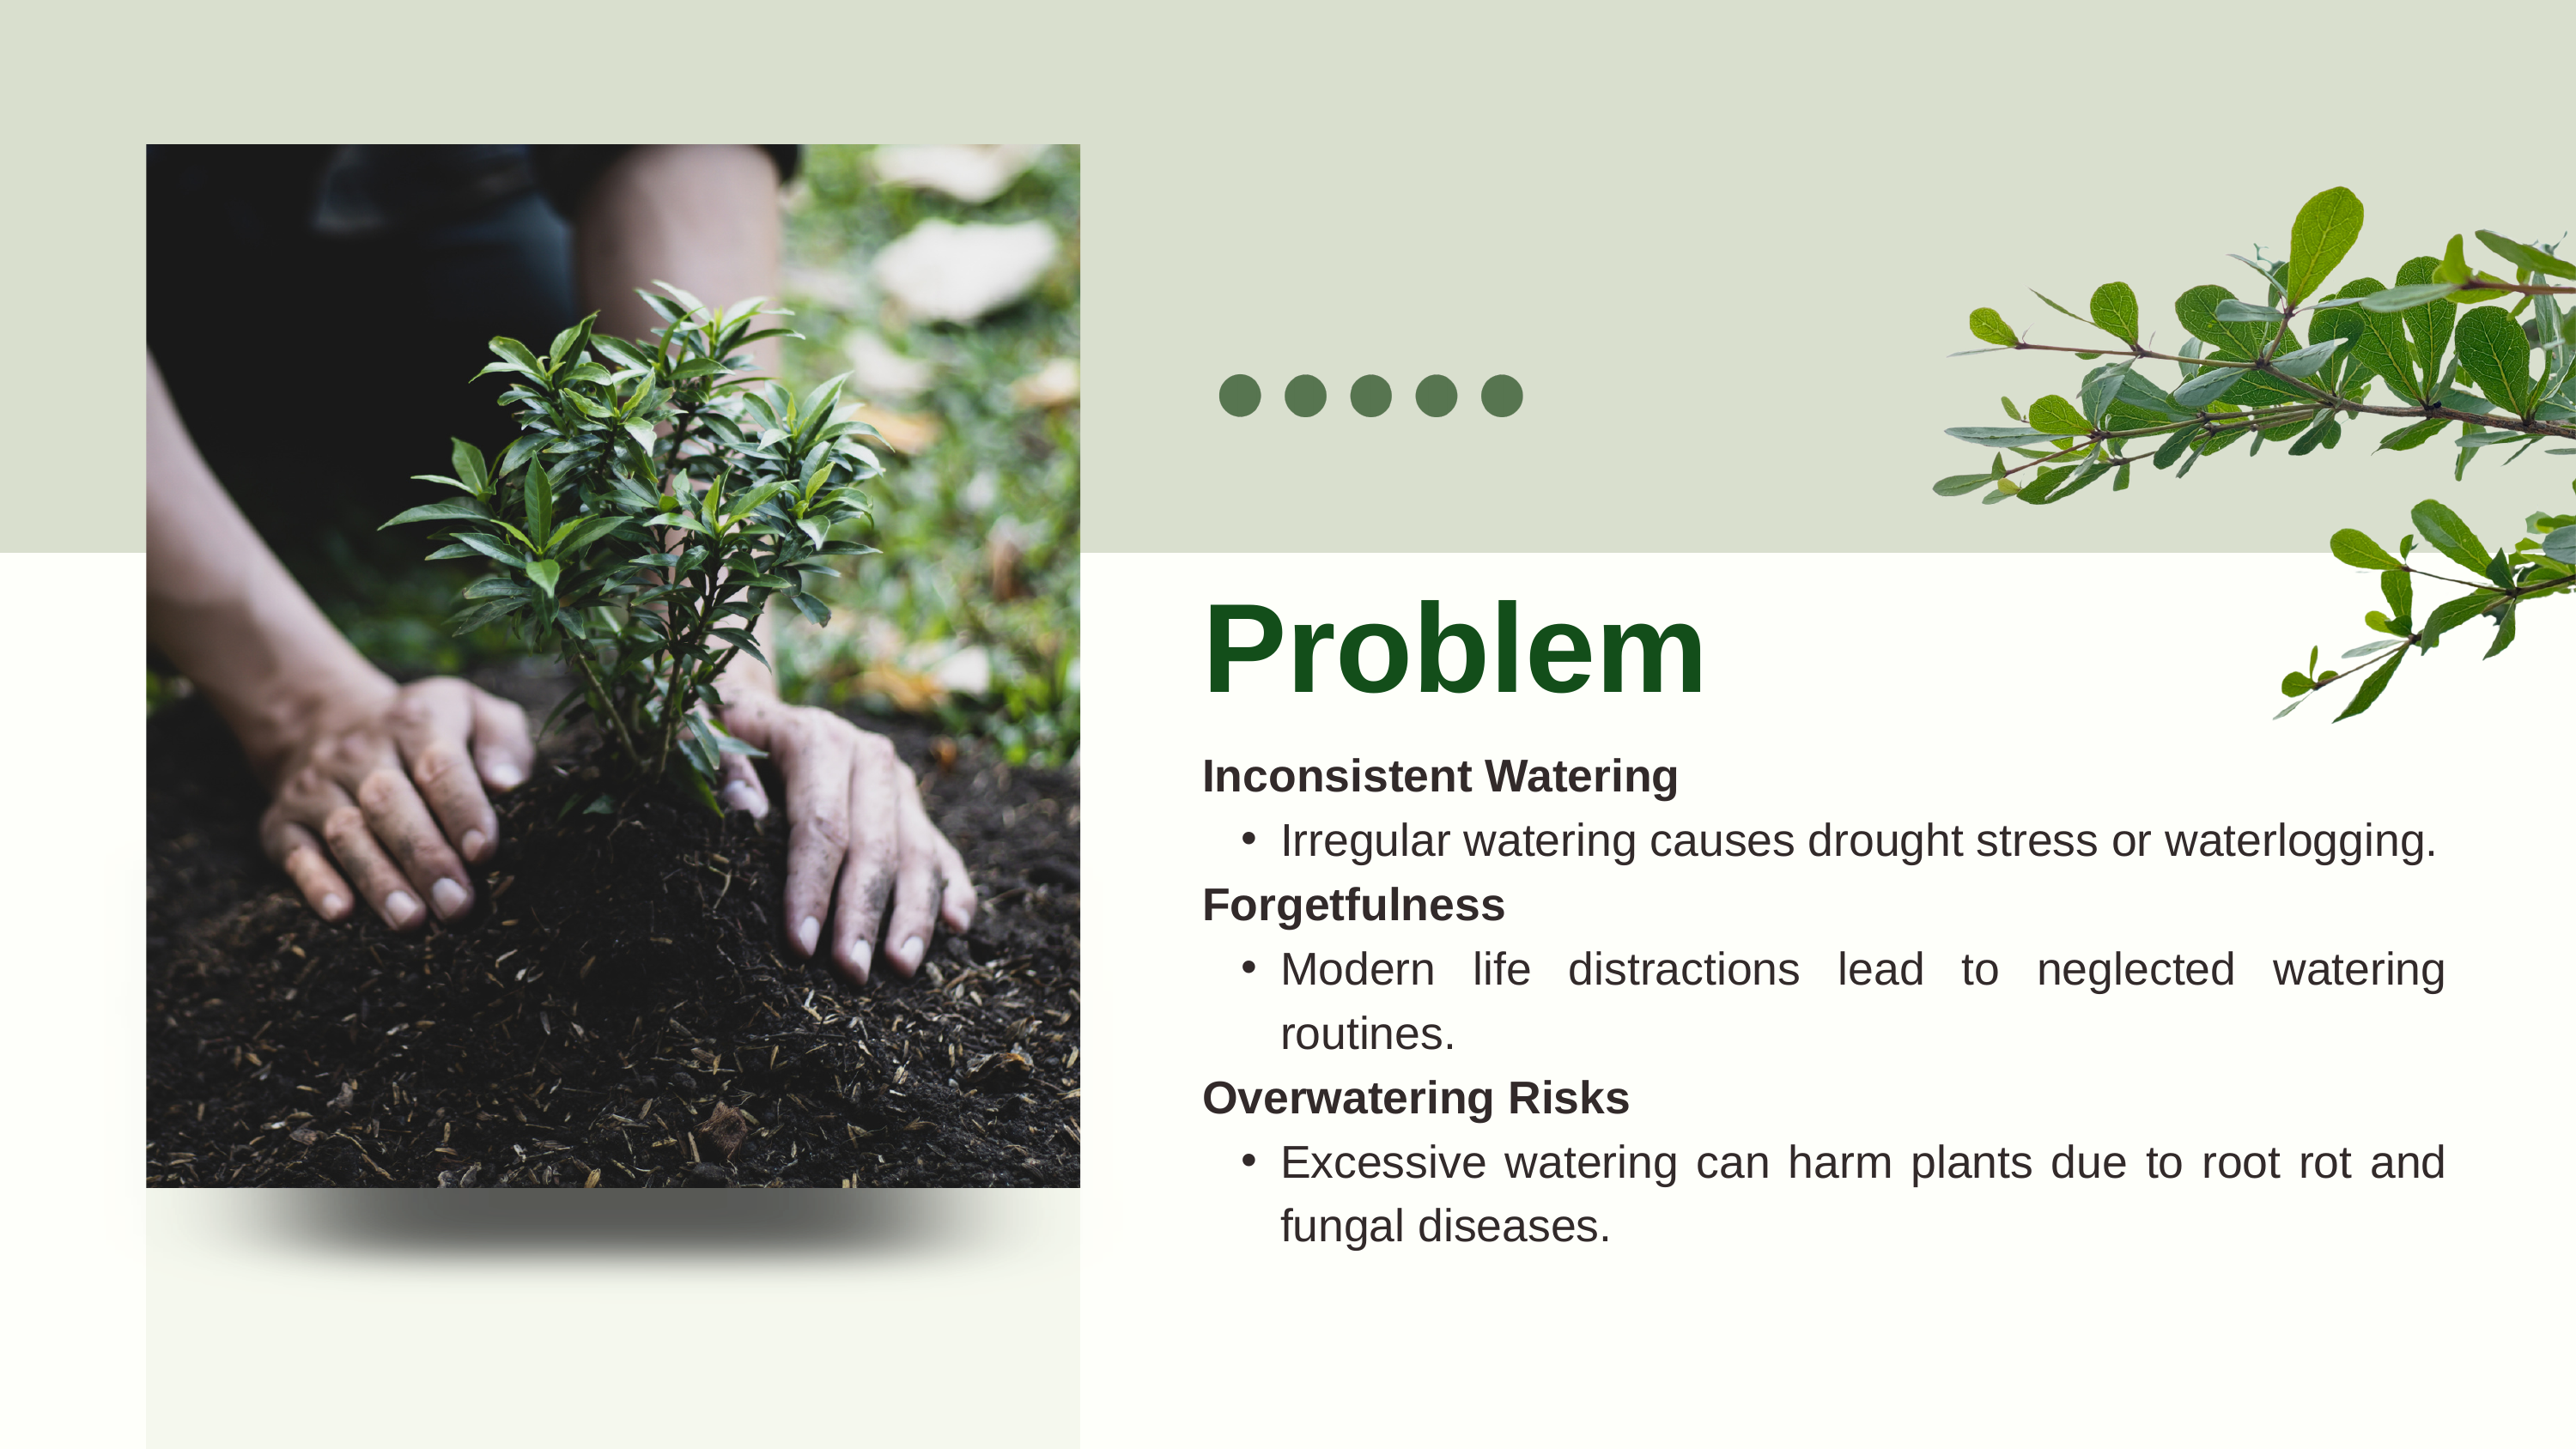

Problem

Inconsistent Watering
Irregular watering causes drought stress or waterlogging.
Forgetfulness
Modern life distractions lead to neglected watering routines.
Overwatering Risks
Excessive watering can harm plants due to root rot and fungal diseases.